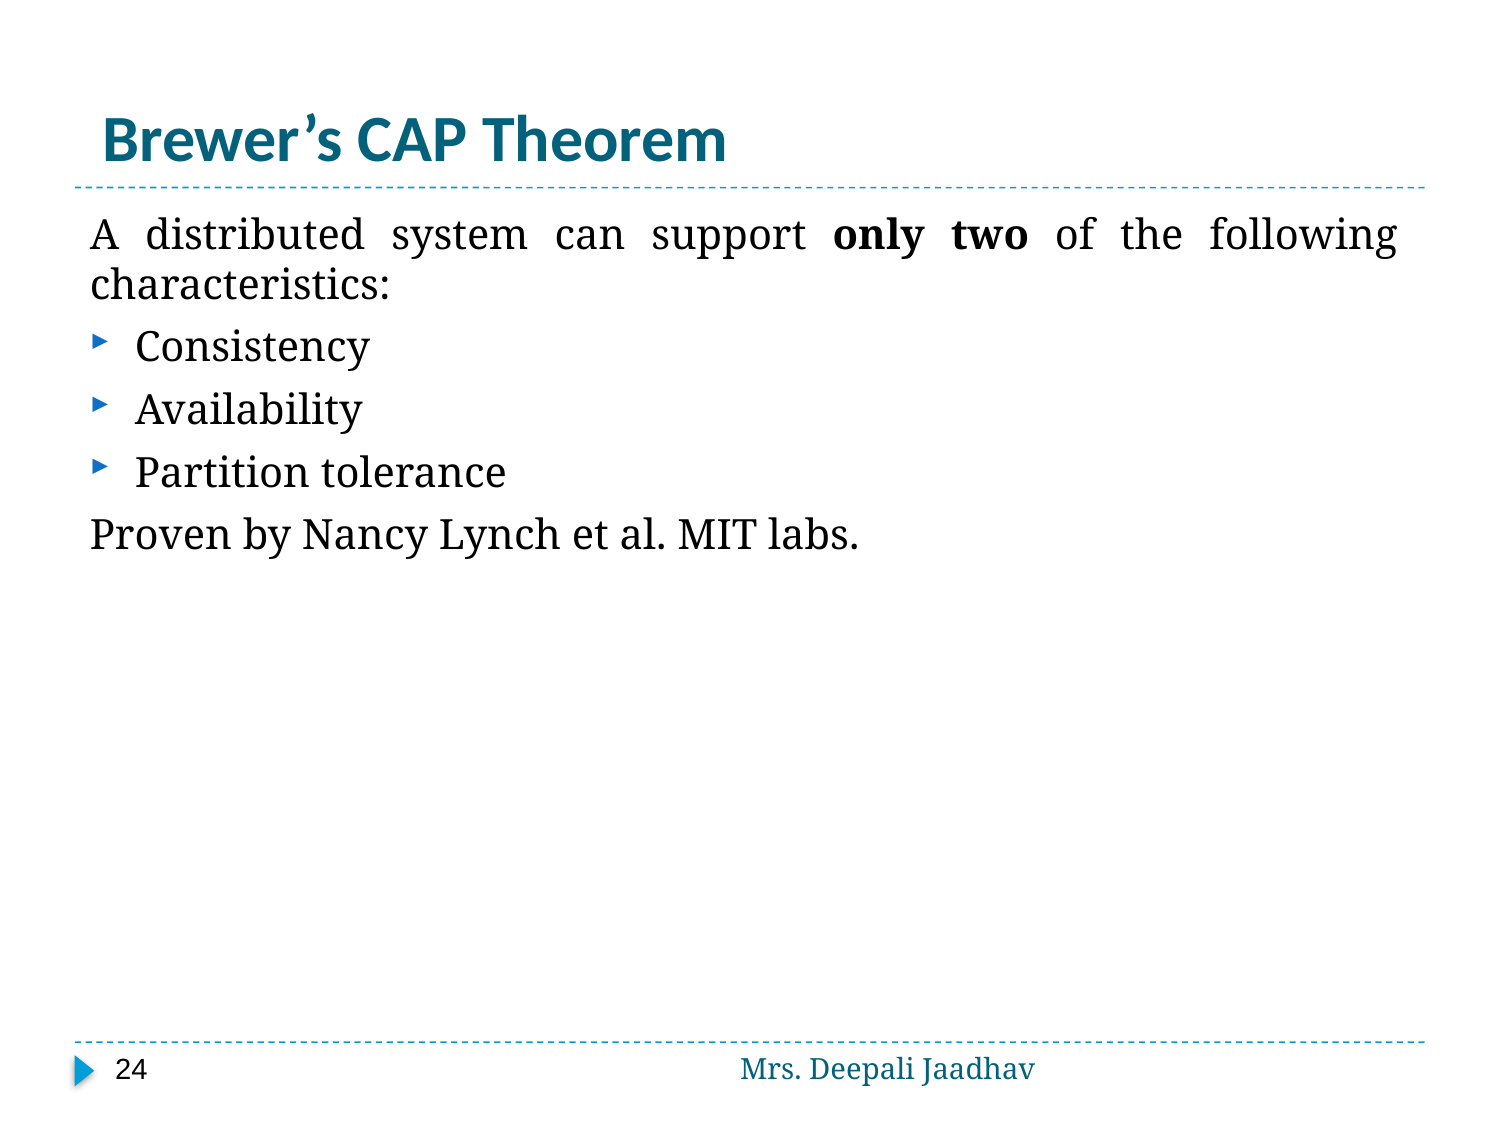

# Brewer’s CAP Theorem
A distributed system can support only two of the following characteristics:
Consistency
Availability
Partition tolerance
Proven by Nancy Lynch et al. MIT labs.

24
Mrs. Deepali Jaadhav